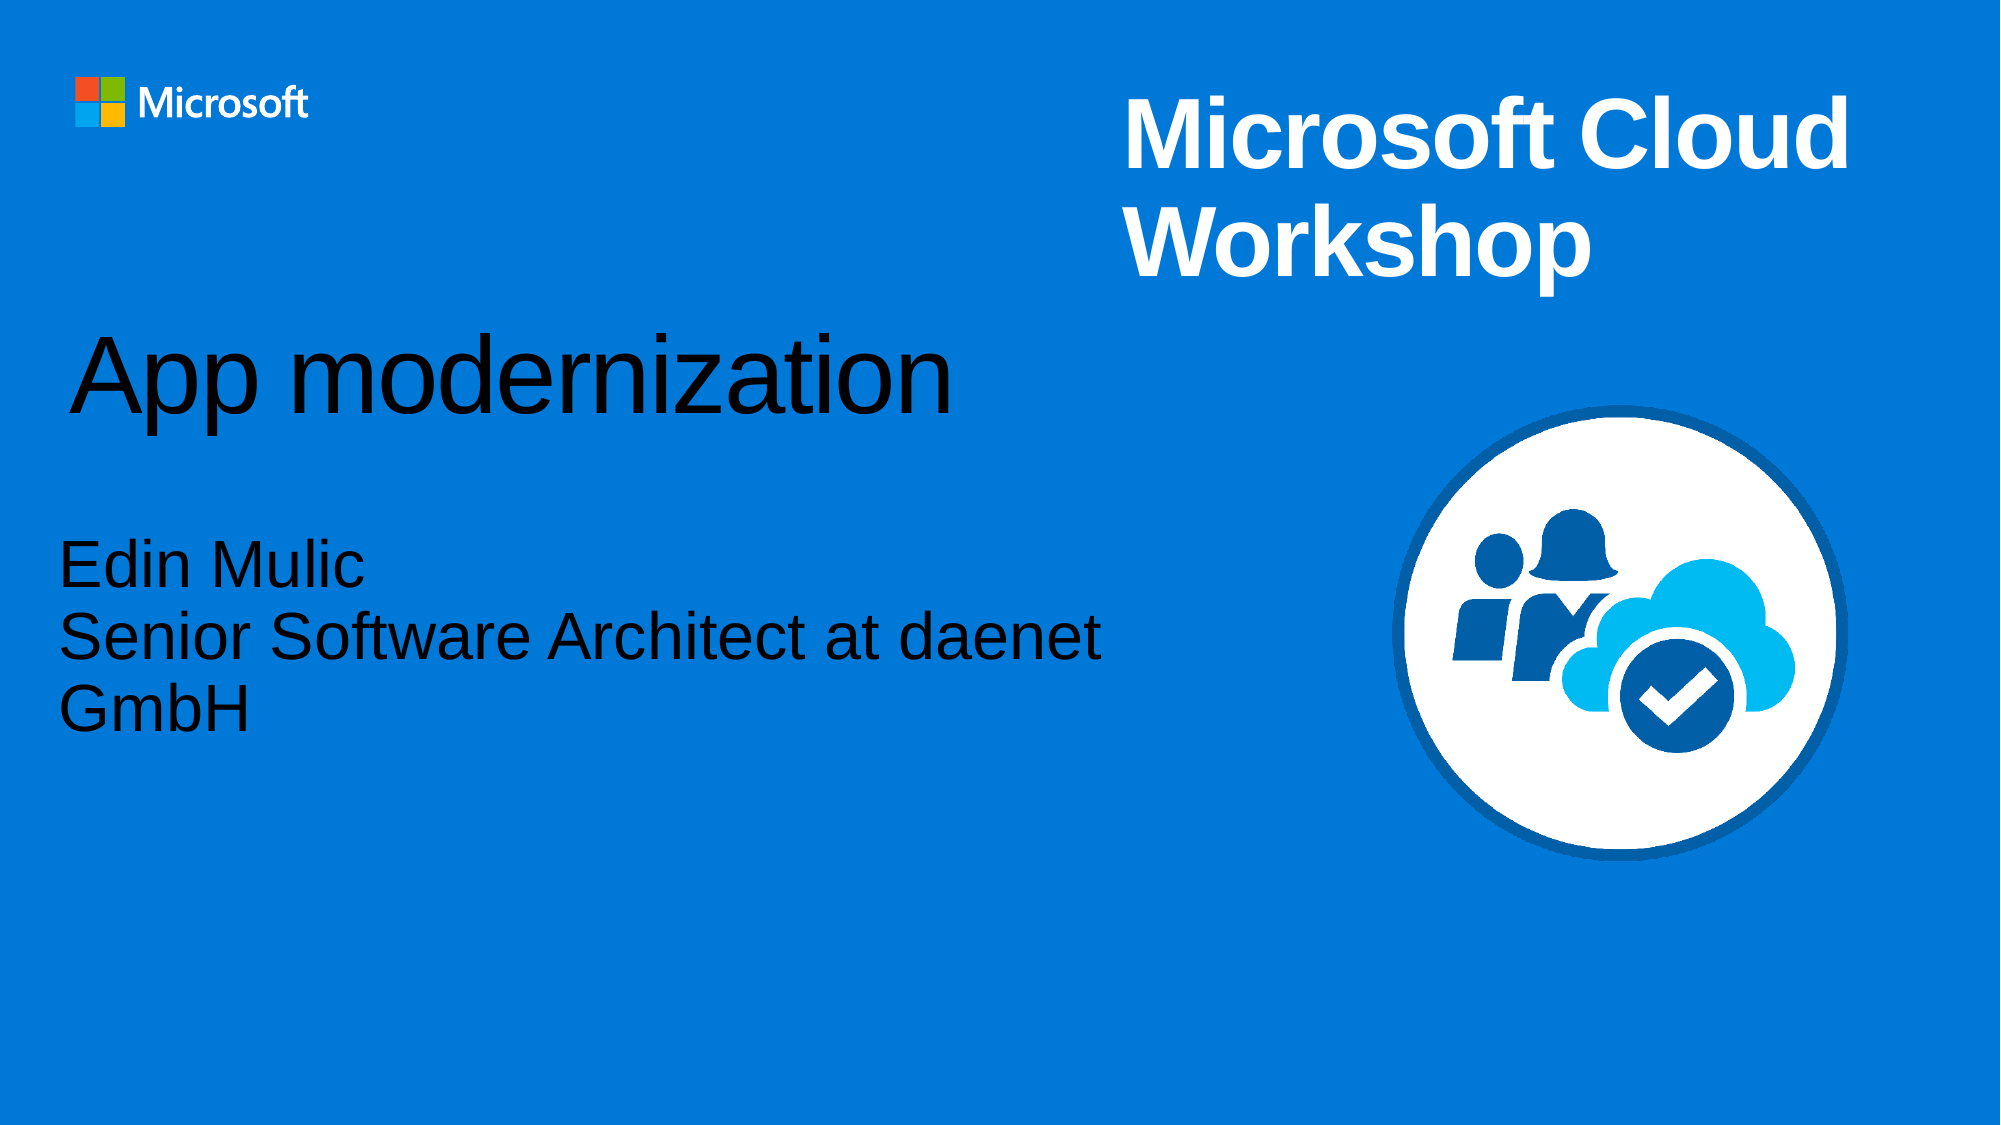

# App modernization
Edin Mulic
Senior Software Architect at daenet GmbH